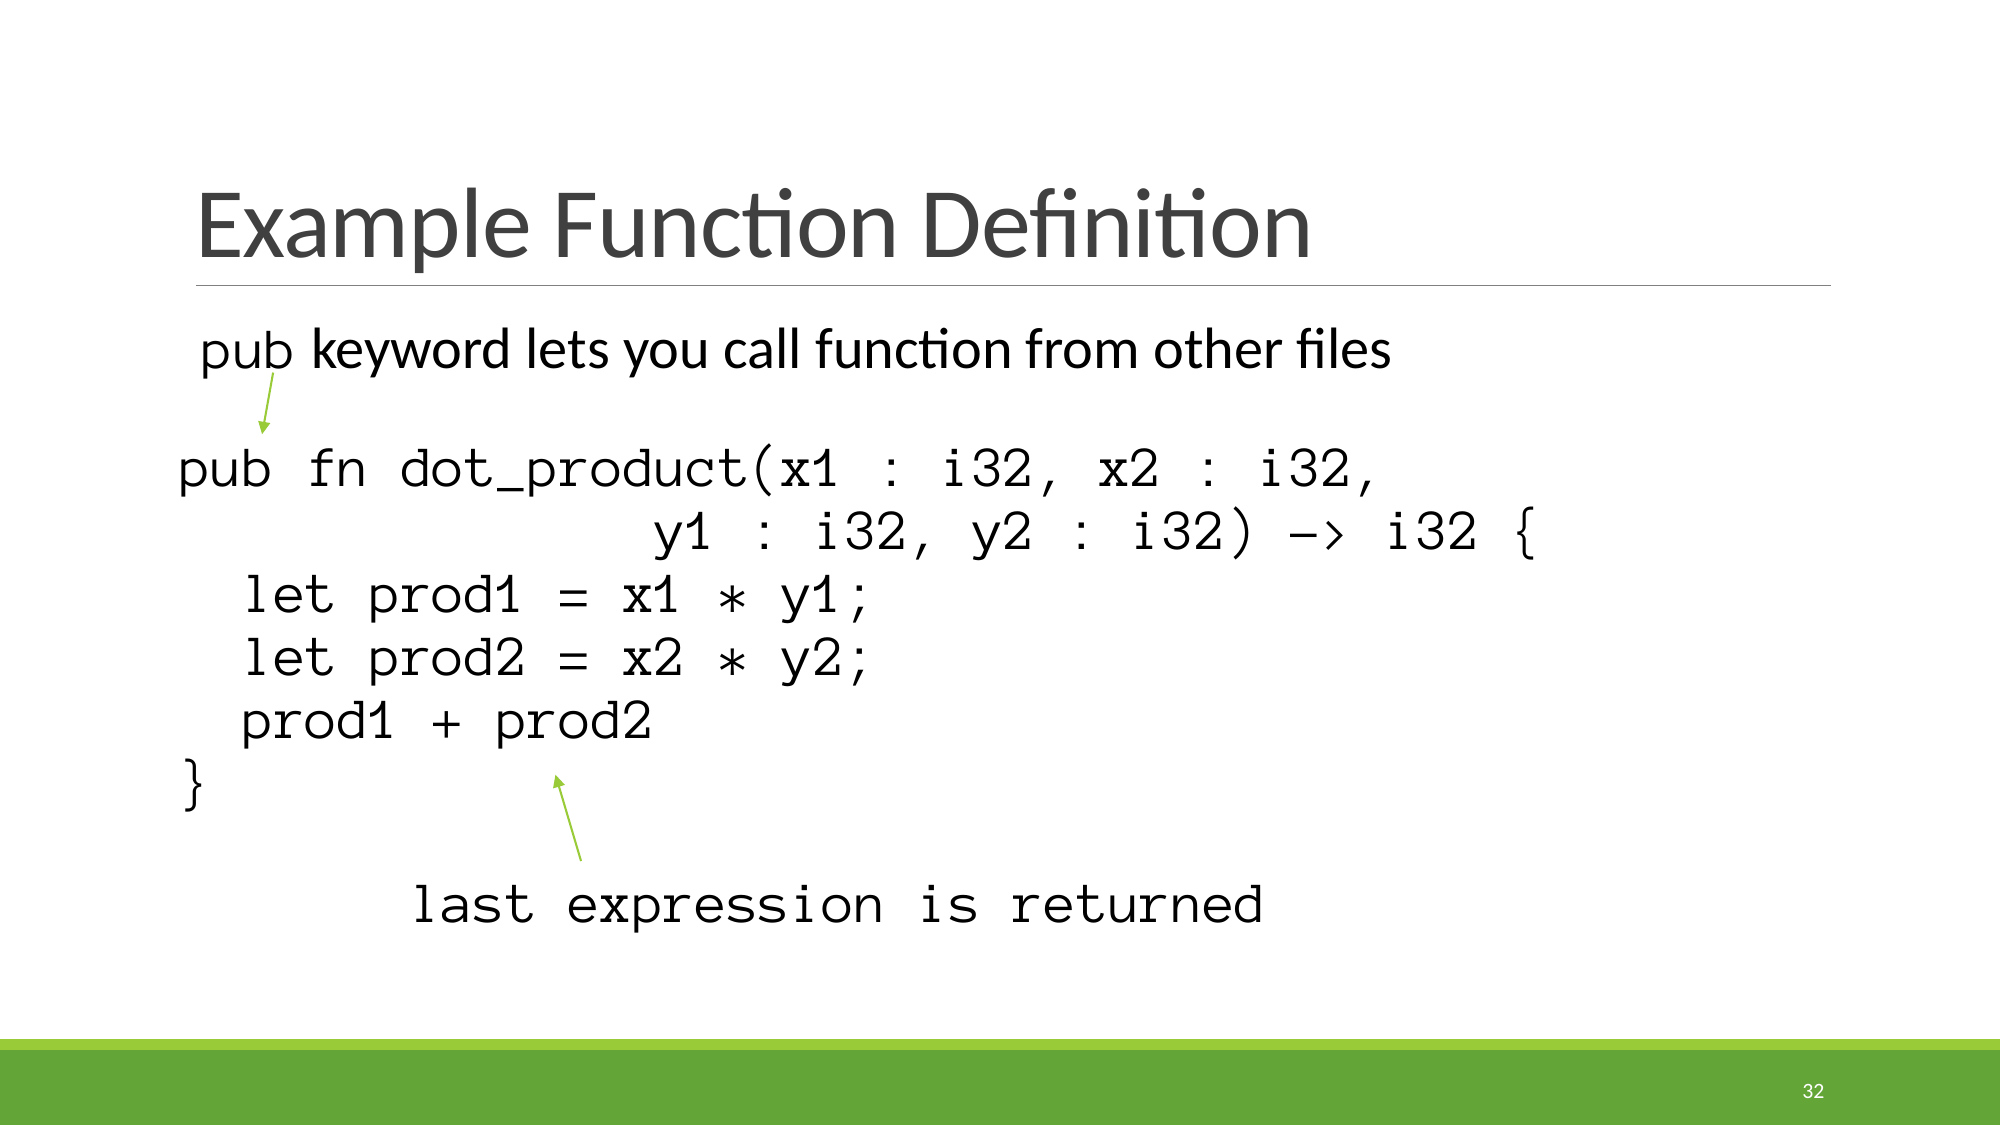

# Example Function Definition
pub fn dot_product(x1 : i32, x2 : i32,
               y1 : i32, y2 : i32) -> i32 {
  let prod1 = x1 * y1;
  let prod2 = x2 * y2;
  prod1 + prod2
}
pub keyword lets you call function from other files
last expression is returned
32